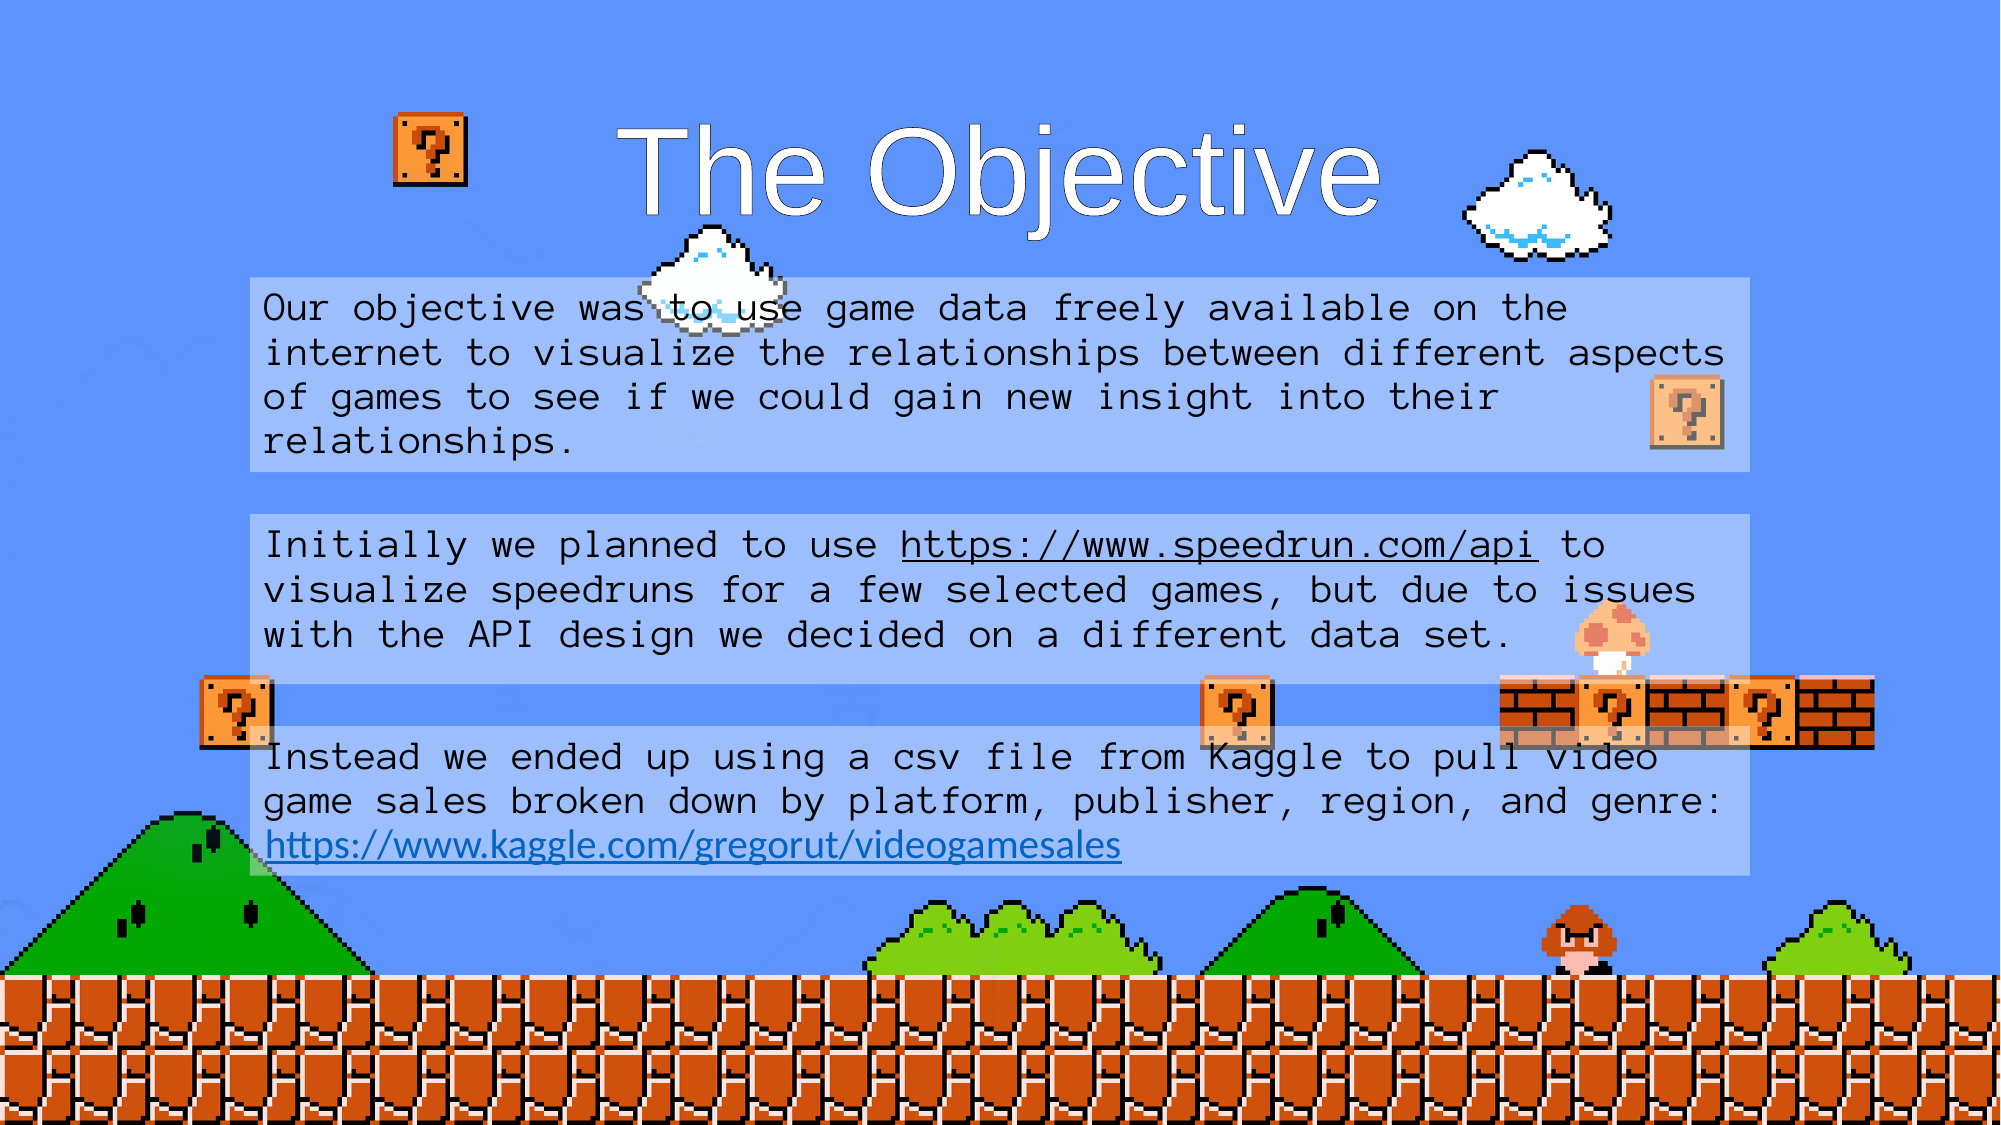

# The Objective
Our objective was to use game data freely available on the internet to visualize the relationships between different aspects of games to see if we could gain new insight into their relationships.
Initially we planned to use https://www.speedrun.com/api to visualize speedruns for a few selected games, but due to issues with the API design we decided on a different data set.
Instead we ended up using a csv file from Kaggle to pull video game sales broken down by platform, publisher, region, and genre: https://www.kaggle.com/gregorut/videogamesales